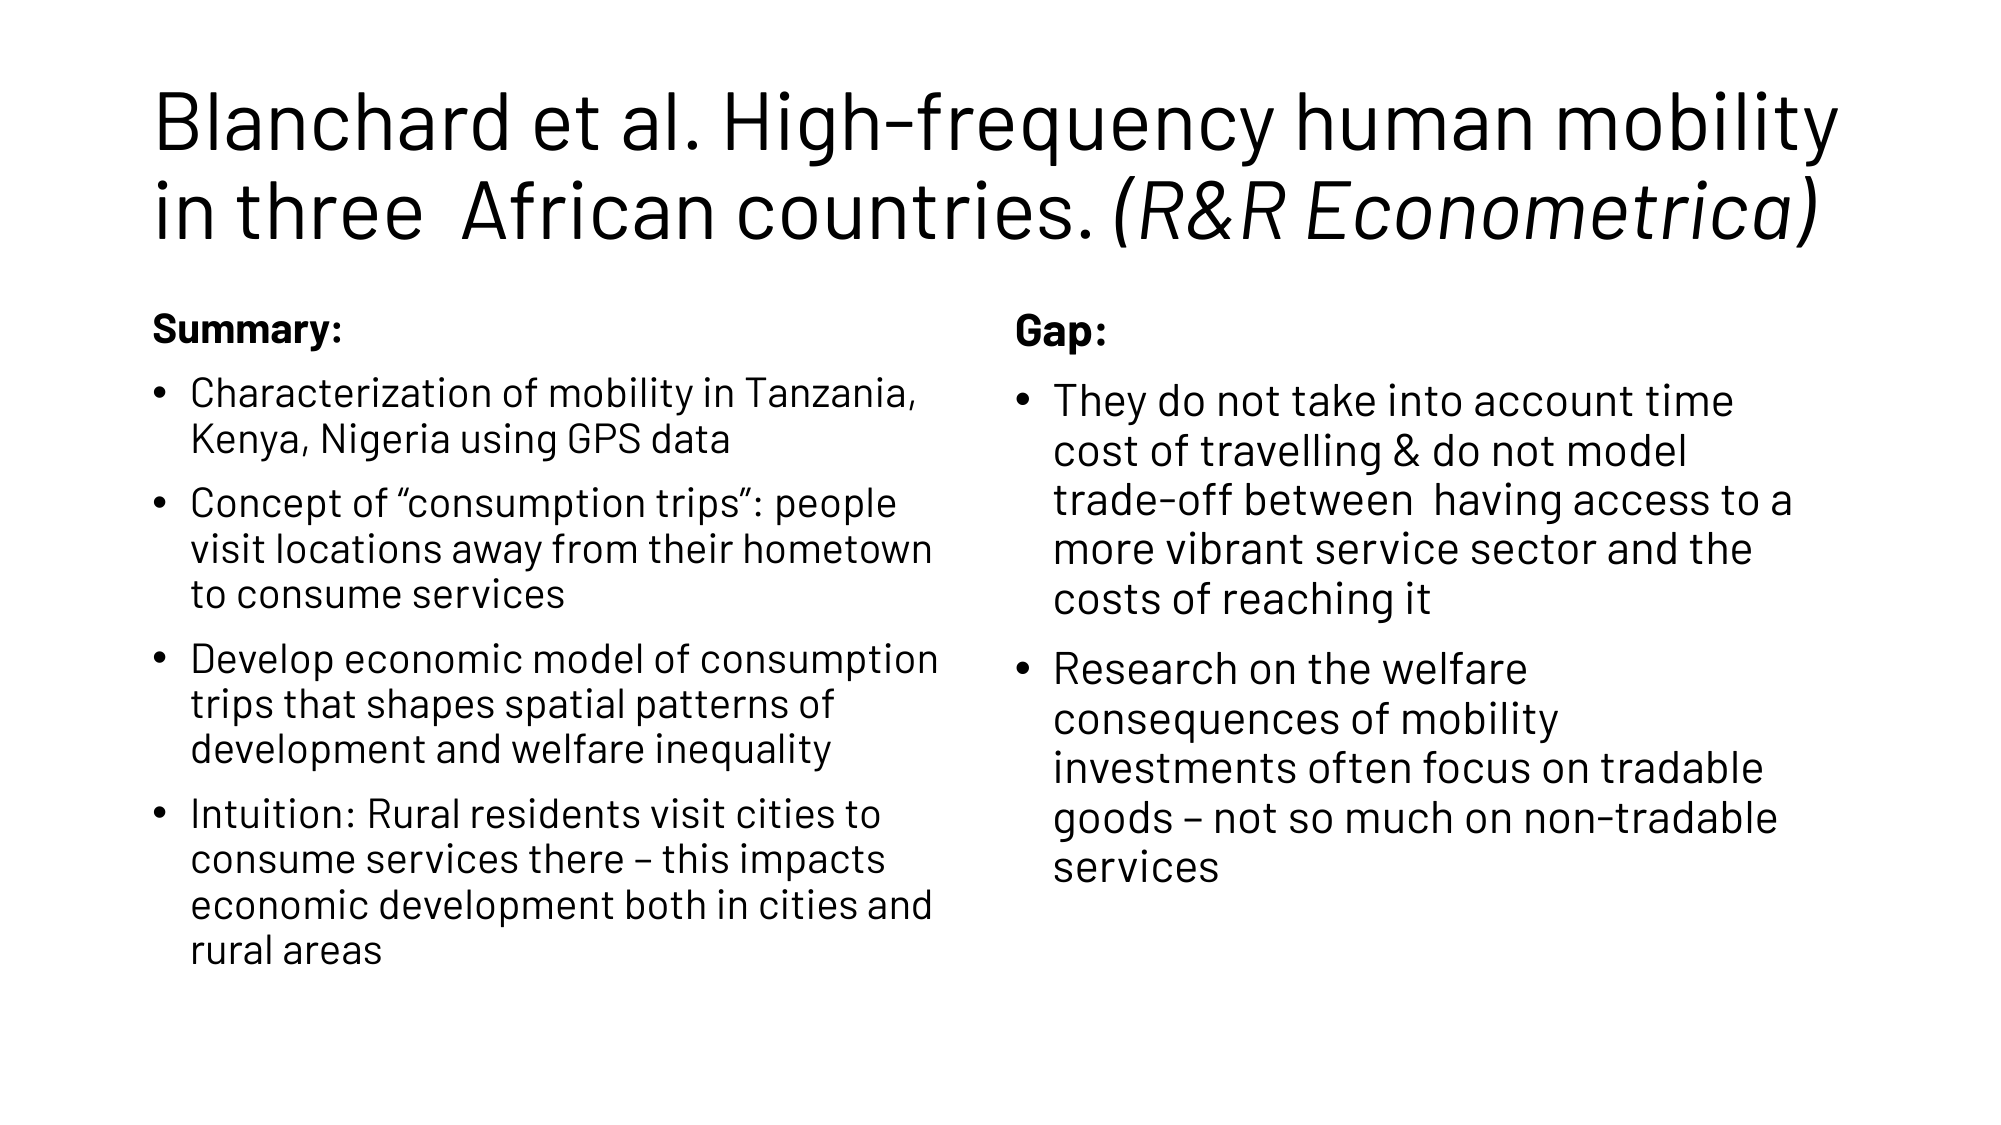

# Blanchard et al. High-frequency human mobility in three  African countries. (R&R Econometrica)
Summary:
Characterization of mobility in Tanzania, Kenya, Nigeria using GPS data
Concept of “consumption trips”: people visit locations away from their hometown to consume services
Develop economic model of consumption trips that shapes spatial patterns of development and welfare inequality
Intuition: Rural residents visit cities to consume services there – this impacts economic development both in cities and rural areas

Gap:
They do not take into account time cost of travelling & do not model trade-off between  having access to a more vibrant service sector and the costs of reaching it
Research on the welfare consequences of mobility investments often focus on tradable goods – not so much on non-tradable services